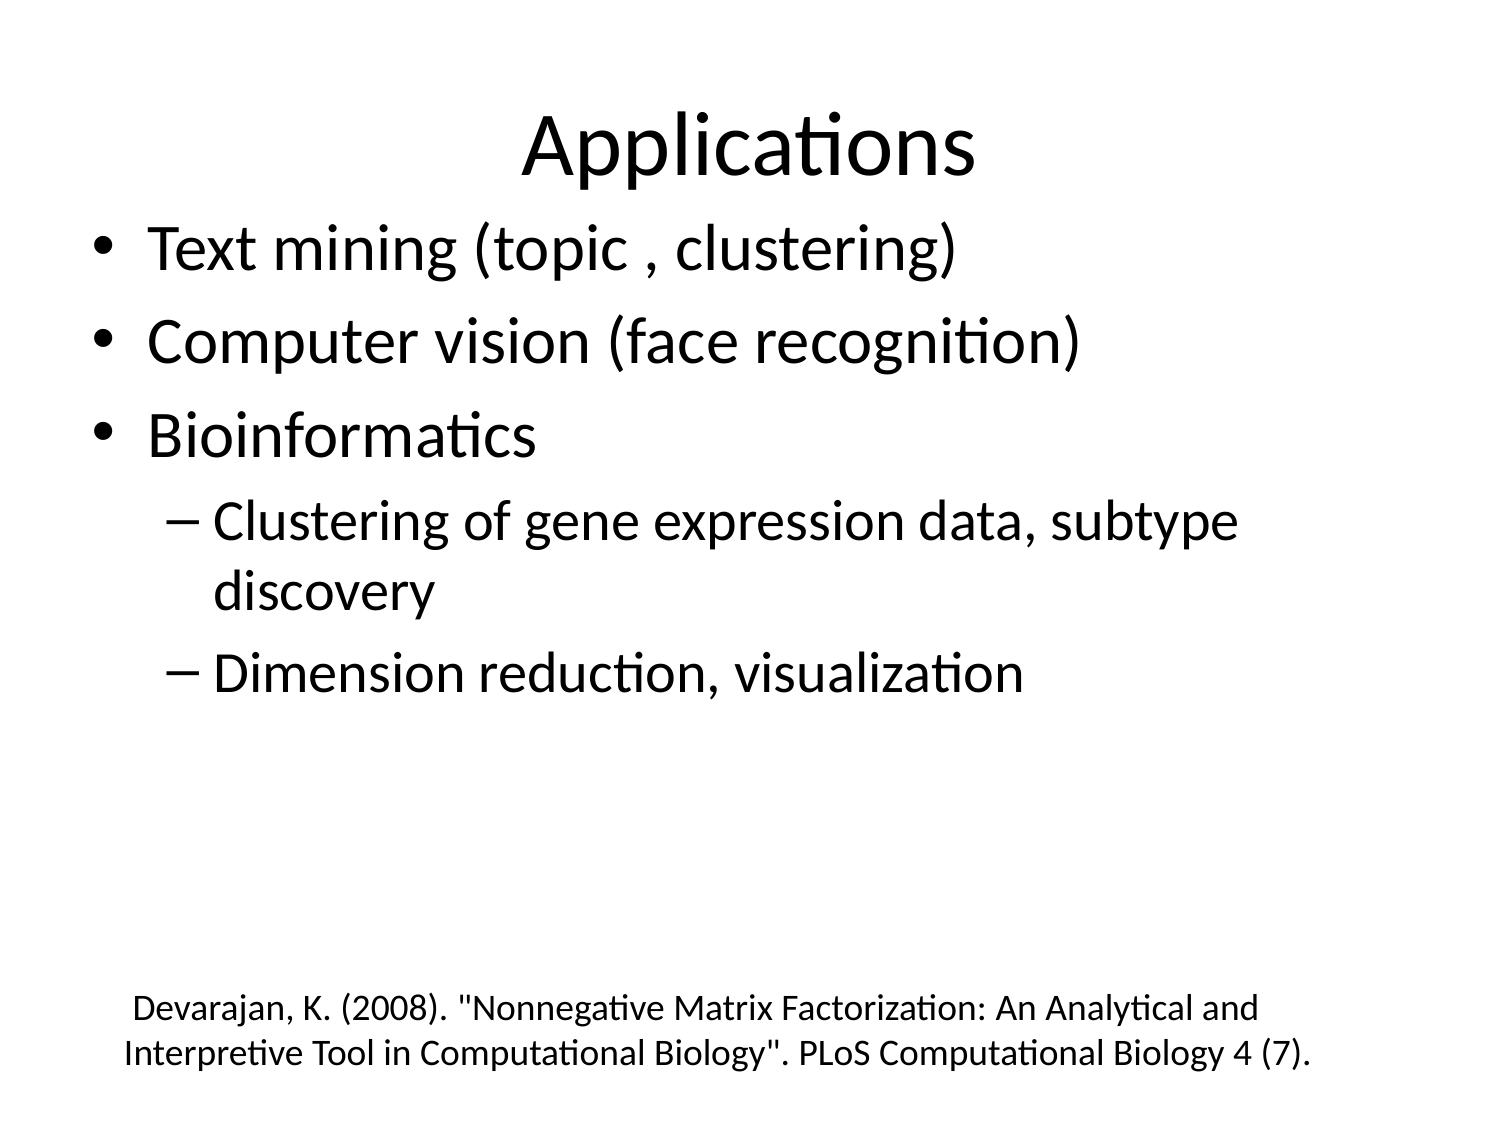

# Applications
Text mining (topic , clustering)
Computer vision (face recognition)
Bioinformatics
Clustering of gene expression data, subtype discovery
Dimension reduction, visualization

 Devarajan, K. (2008). "Nonnegative Matrix Factorization: An Analytical and Interpretive Tool in Computational Biology". PLoS Computational Biology 4 (7).